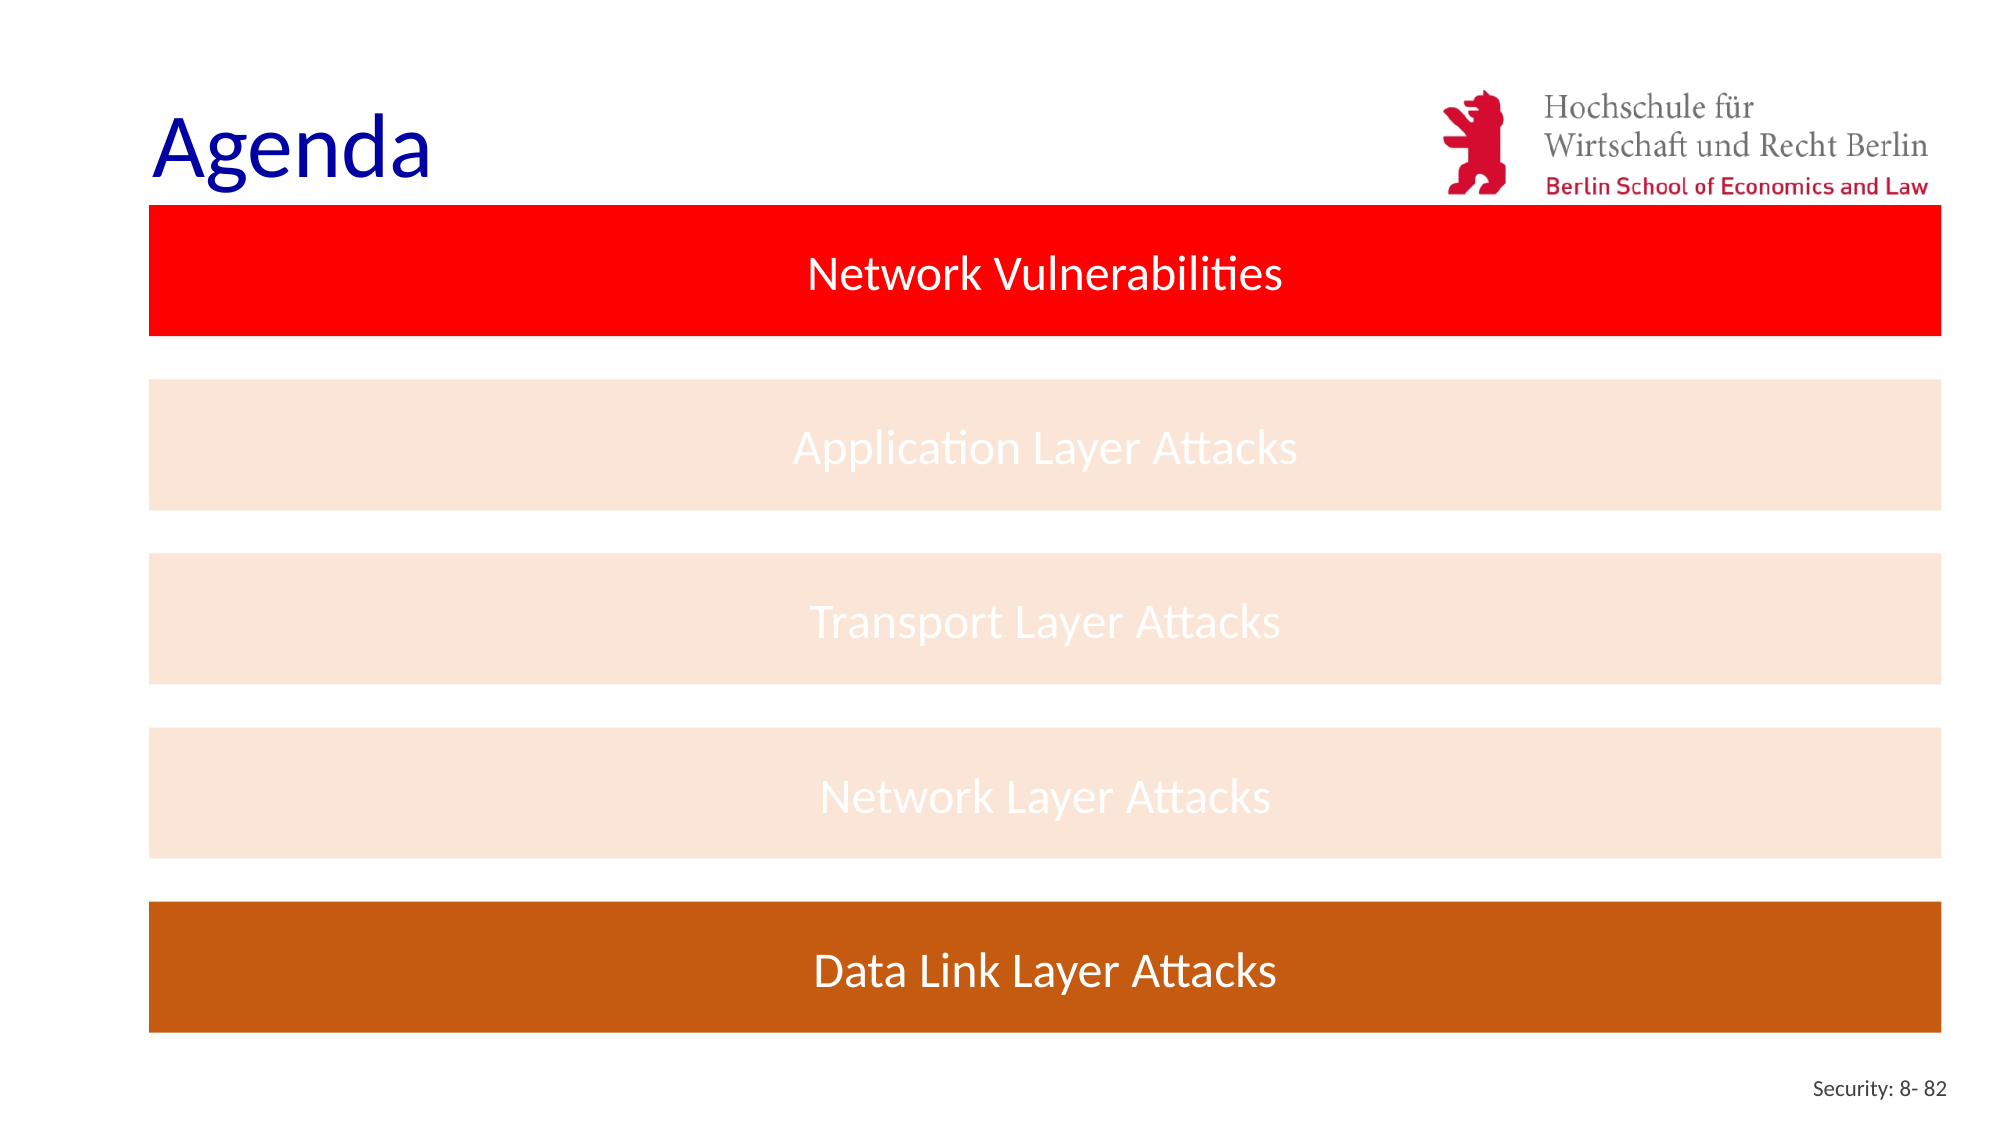

# Agenda
Network Vulnerabilities
Application Layer Attacks
Transport Layer Attacks
Network Layer Attacks
Data Link Layer Attacks
Security: 8- 82